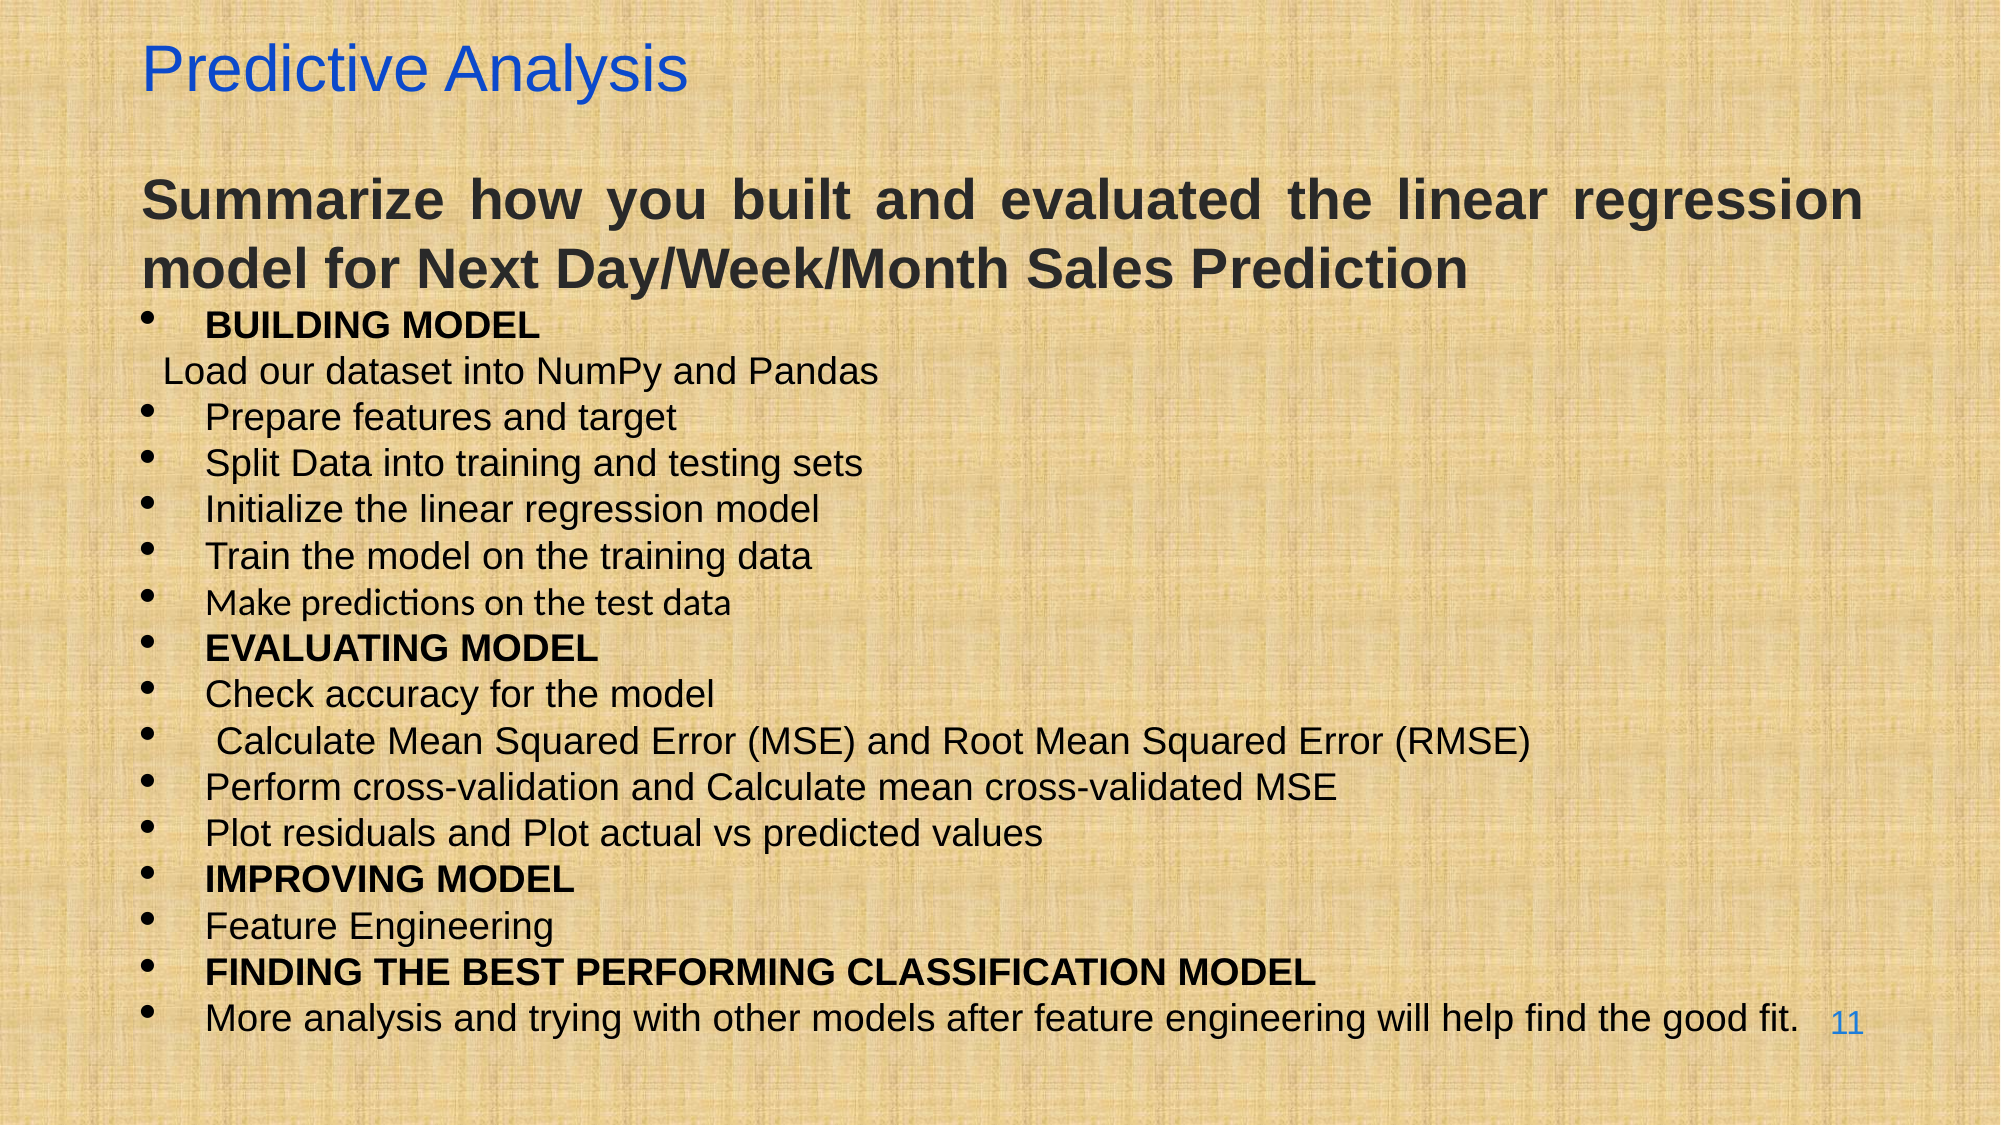

Predictive Analysis
Summarize how you built and evaluated the linear regression model for Next Day/Week/Month Sales Prediction
BUILDING MODEL
  Load our dataset into NumPy and Pandas
Prepare features and target
Split Data into training and testing sets
Initialize the linear regression model
Train the model on the training data
Make predictions on the test data
EVALUATING MODEL
Check accuracy for the model
 Calculate Mean Squared Error (MSE) and Root Mean Squared Error (RMSE)
Perform cross-validation and Calculate mean cross-validated MSE
Plot residuals and Plot actual vs predicted values
IMPROVING MODEL
Feature Engineering
FINDING THE BEST PERFORMING CLASSIFICATION MODEL
More analysis and trying with other models after feature engineering will help find the good fit.

11